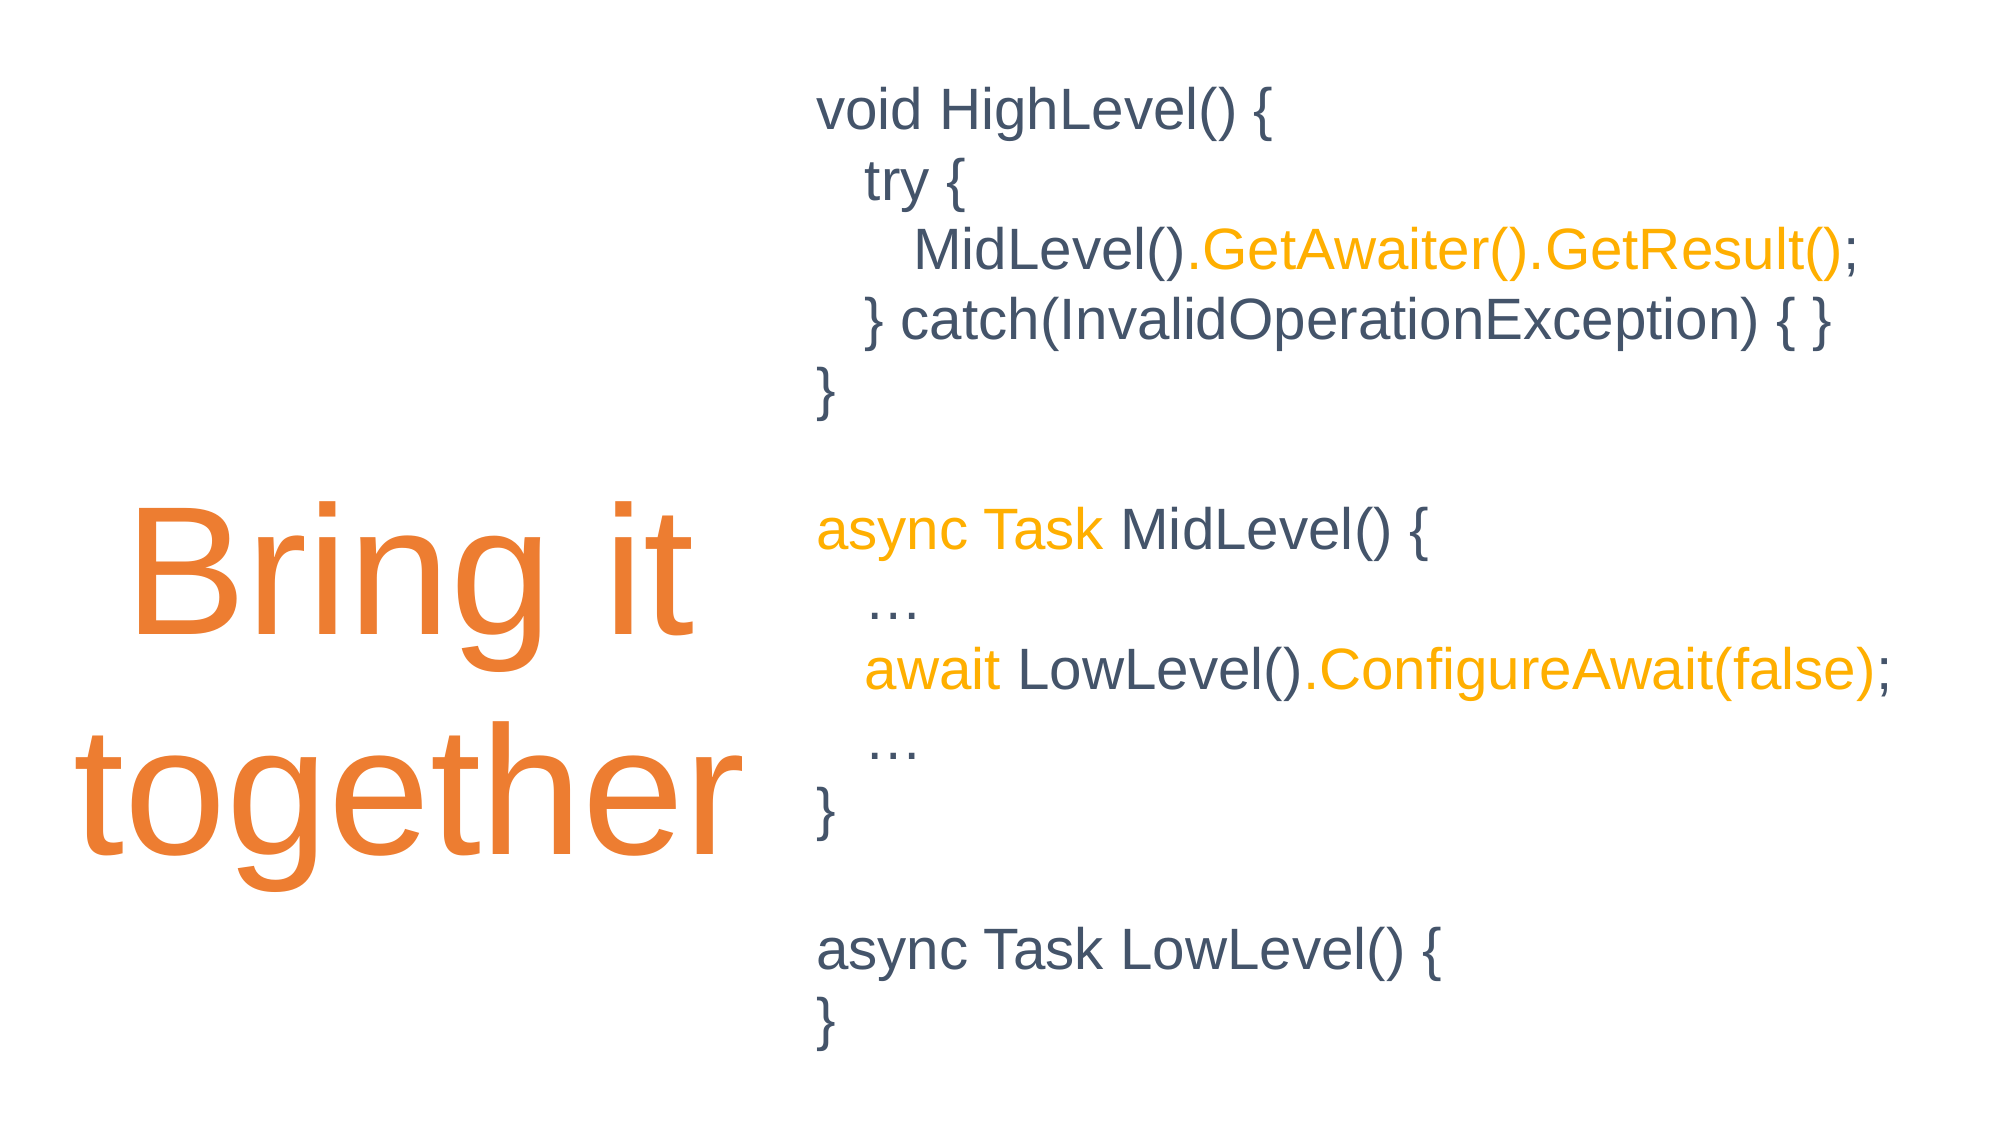

void HighLevel() {
   try {
      MidLevel().GetAwaiter().GetResult();
   } catch(InvalidOperationException) { }
}

async Task MidLevel() {
   …
   await LowLevel().ConfigureAwait(false);
   …
}

async Task LowLevel() {
}
Bring it together